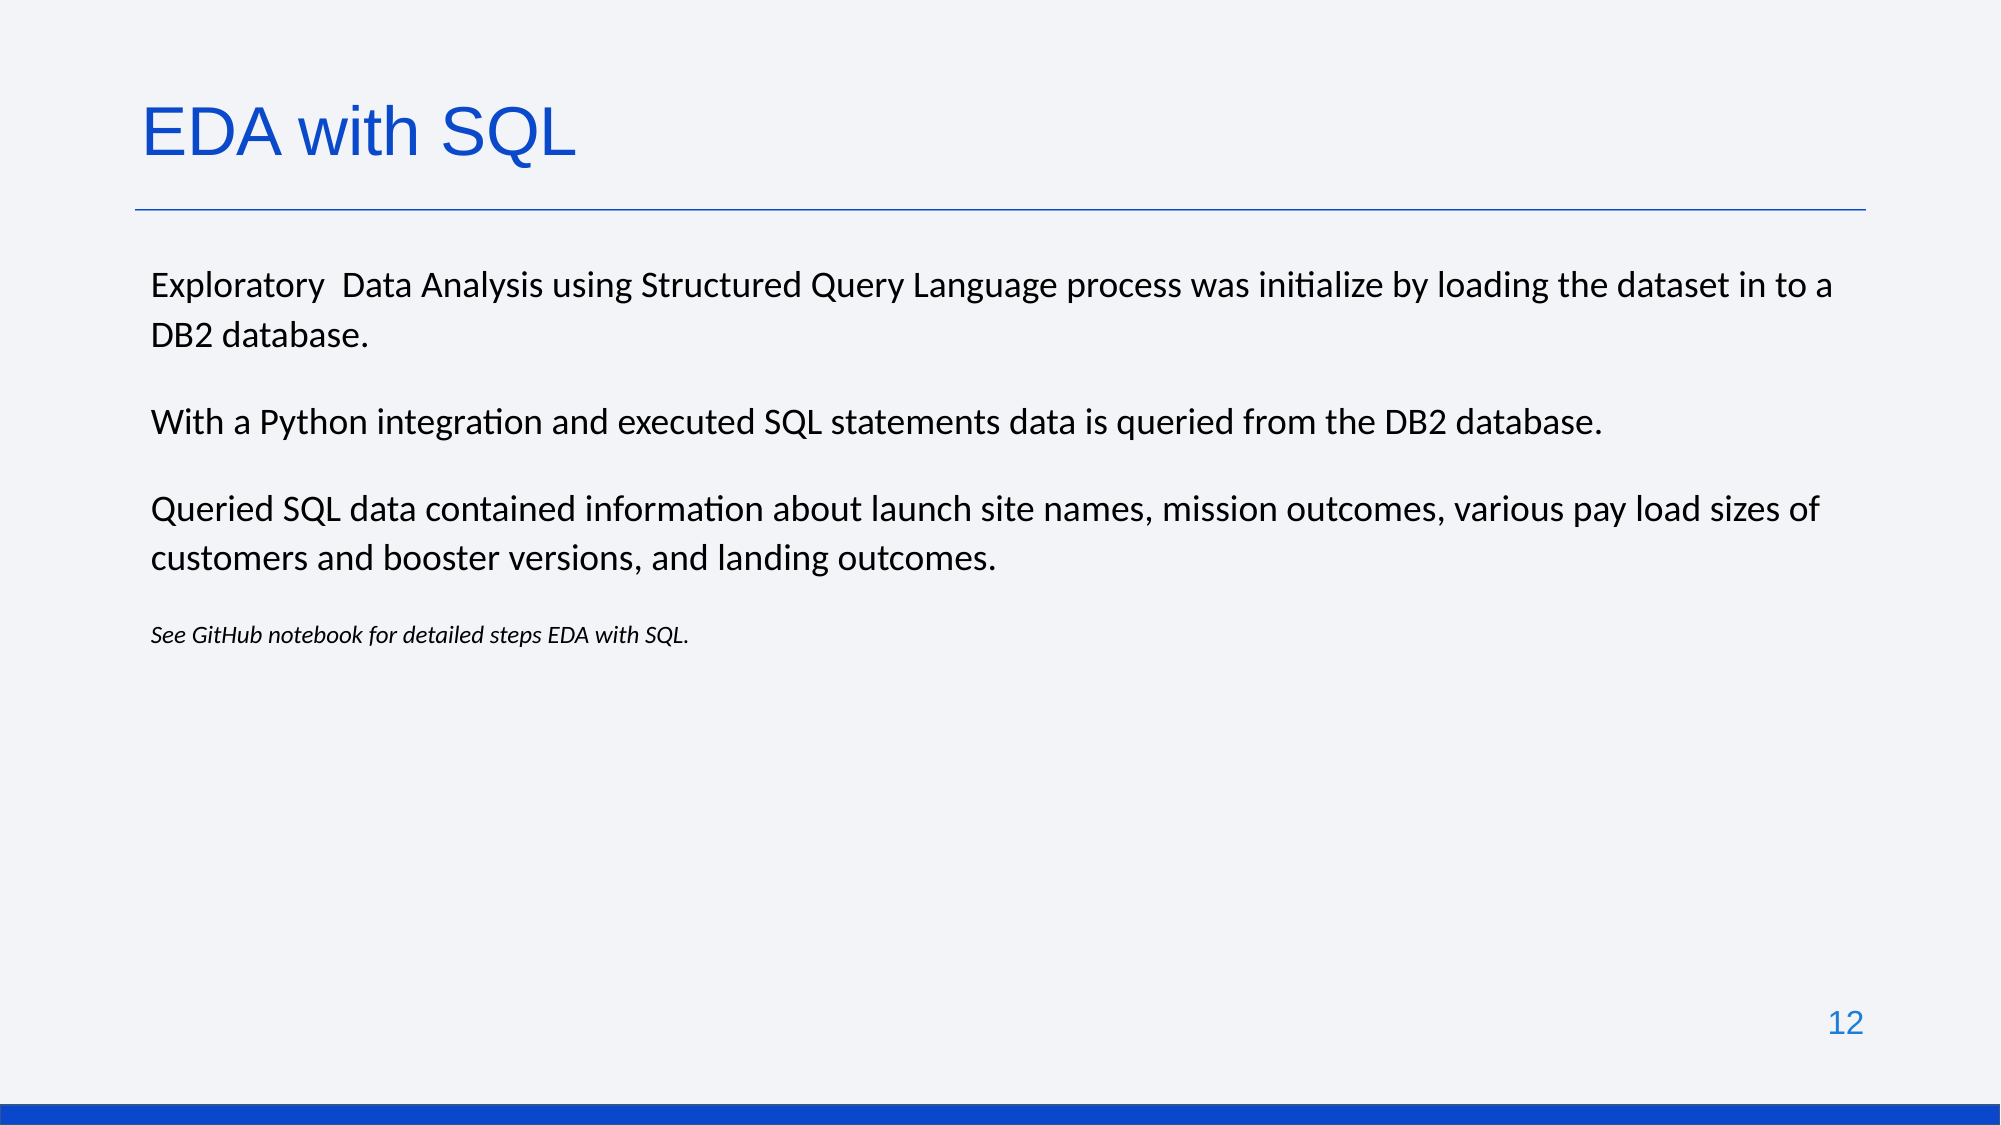

EDA with SQL
Exploratory  Data Analysis using Structured Query Language process was initialize by loading the dataset in to a DB2 database.
With a Python integration and executed SQL statements data is queried from the DB2 database.
Queried SQL data contained information about launch site names, mission outcomes, various pay load sizes of  customers and booster versions, and landing outcomes.
See GitHub notebook for detailed steps EDA with SQL.

12